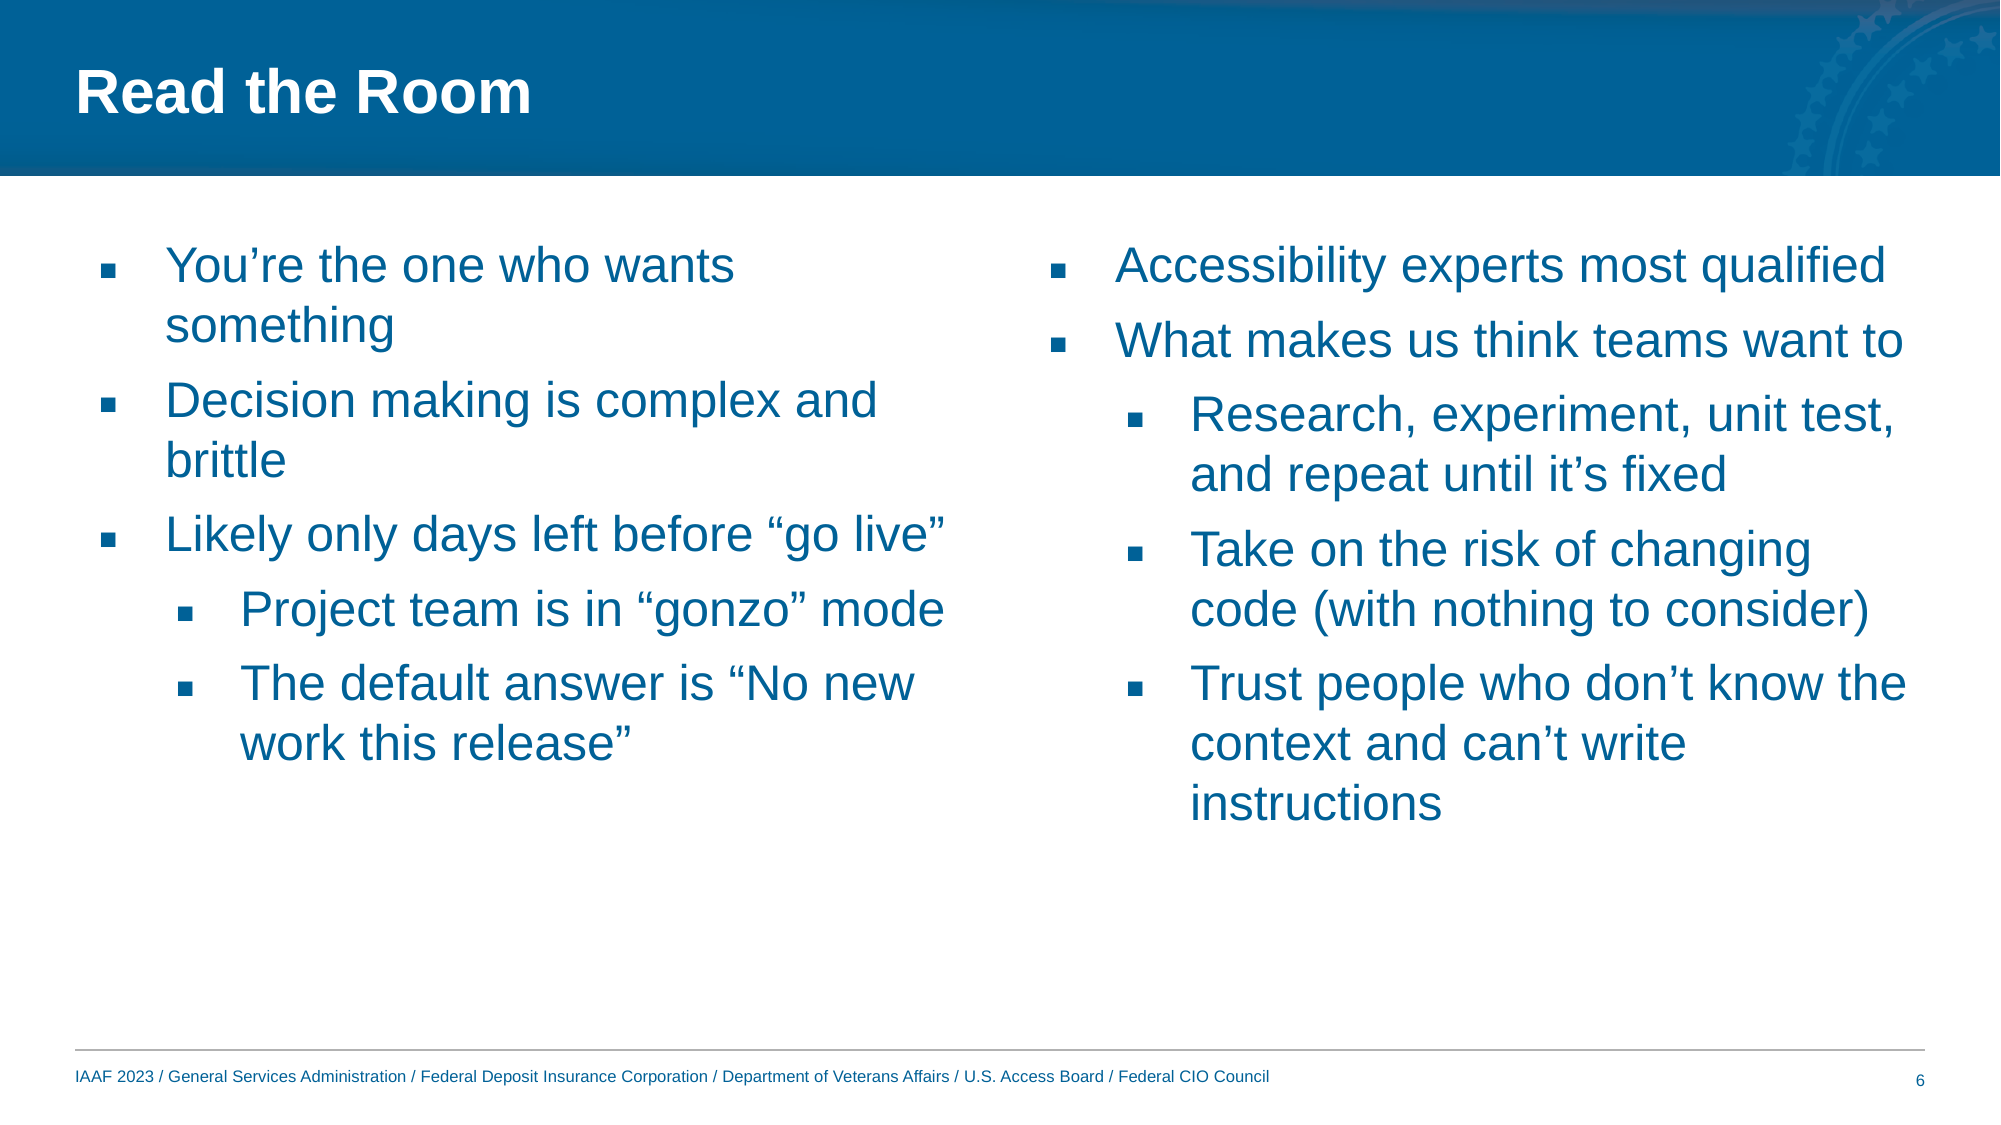

# Read the Room
You’re the one who wants something
Decision making is complex and brittle
Likely only days left before “go live”
Project team is in “gonzo” mode
The default answer is “No new work this release”
Accessibility experts most qualified
What makes us think teams want to
Research, experiment, unit test, and repeat until it’s fixed
Take on the risk of changing code (with nothing to consider)
Trust people who don’t know the context and can’t write instructions

6